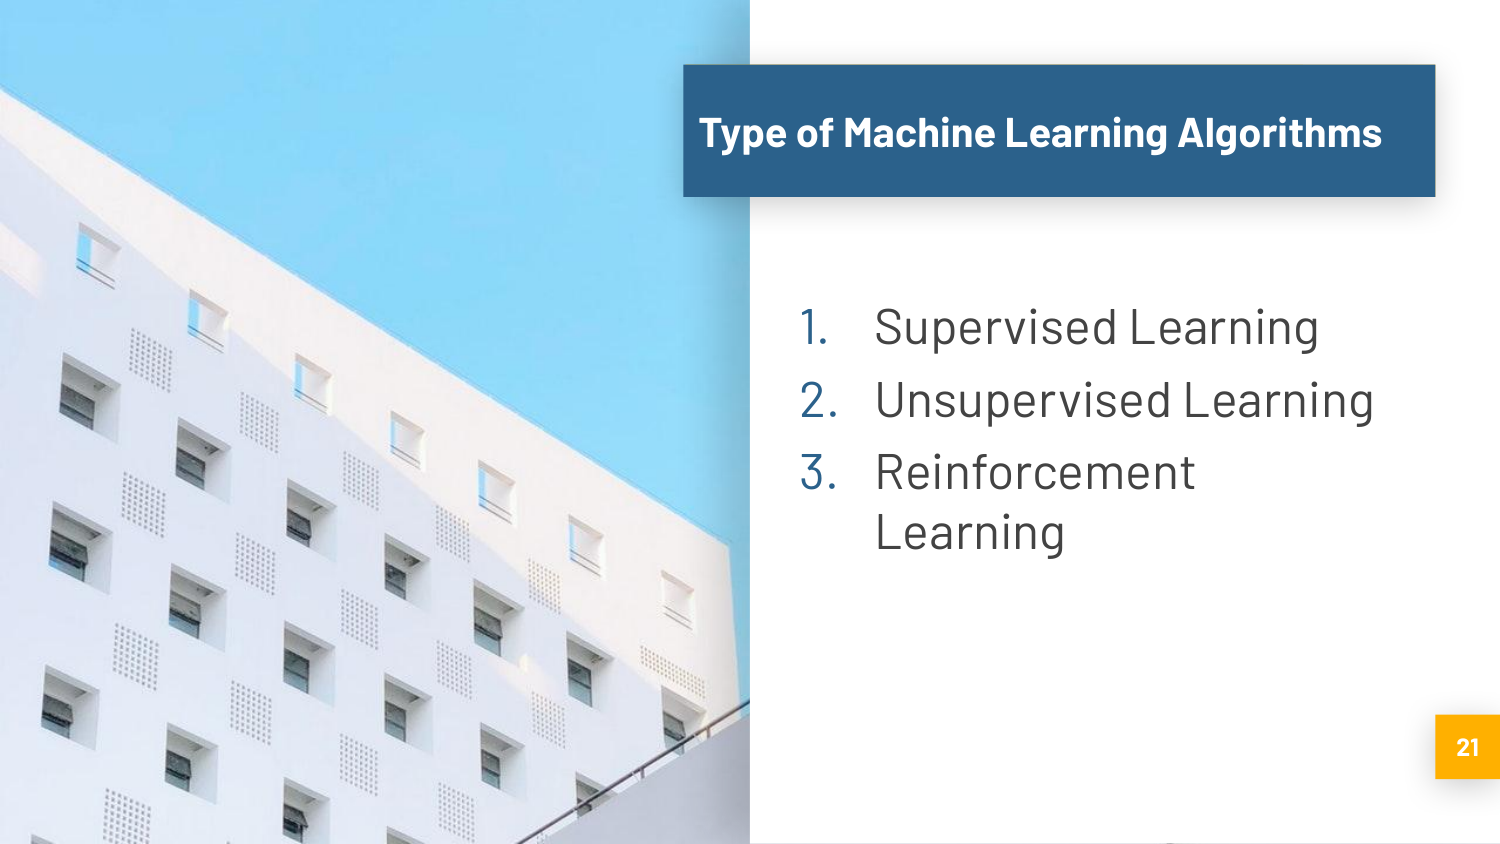

Type of Machine Learning Algorithms
#
Supervised Learning
Unsupervised Learning
Reinforcement Learning
21